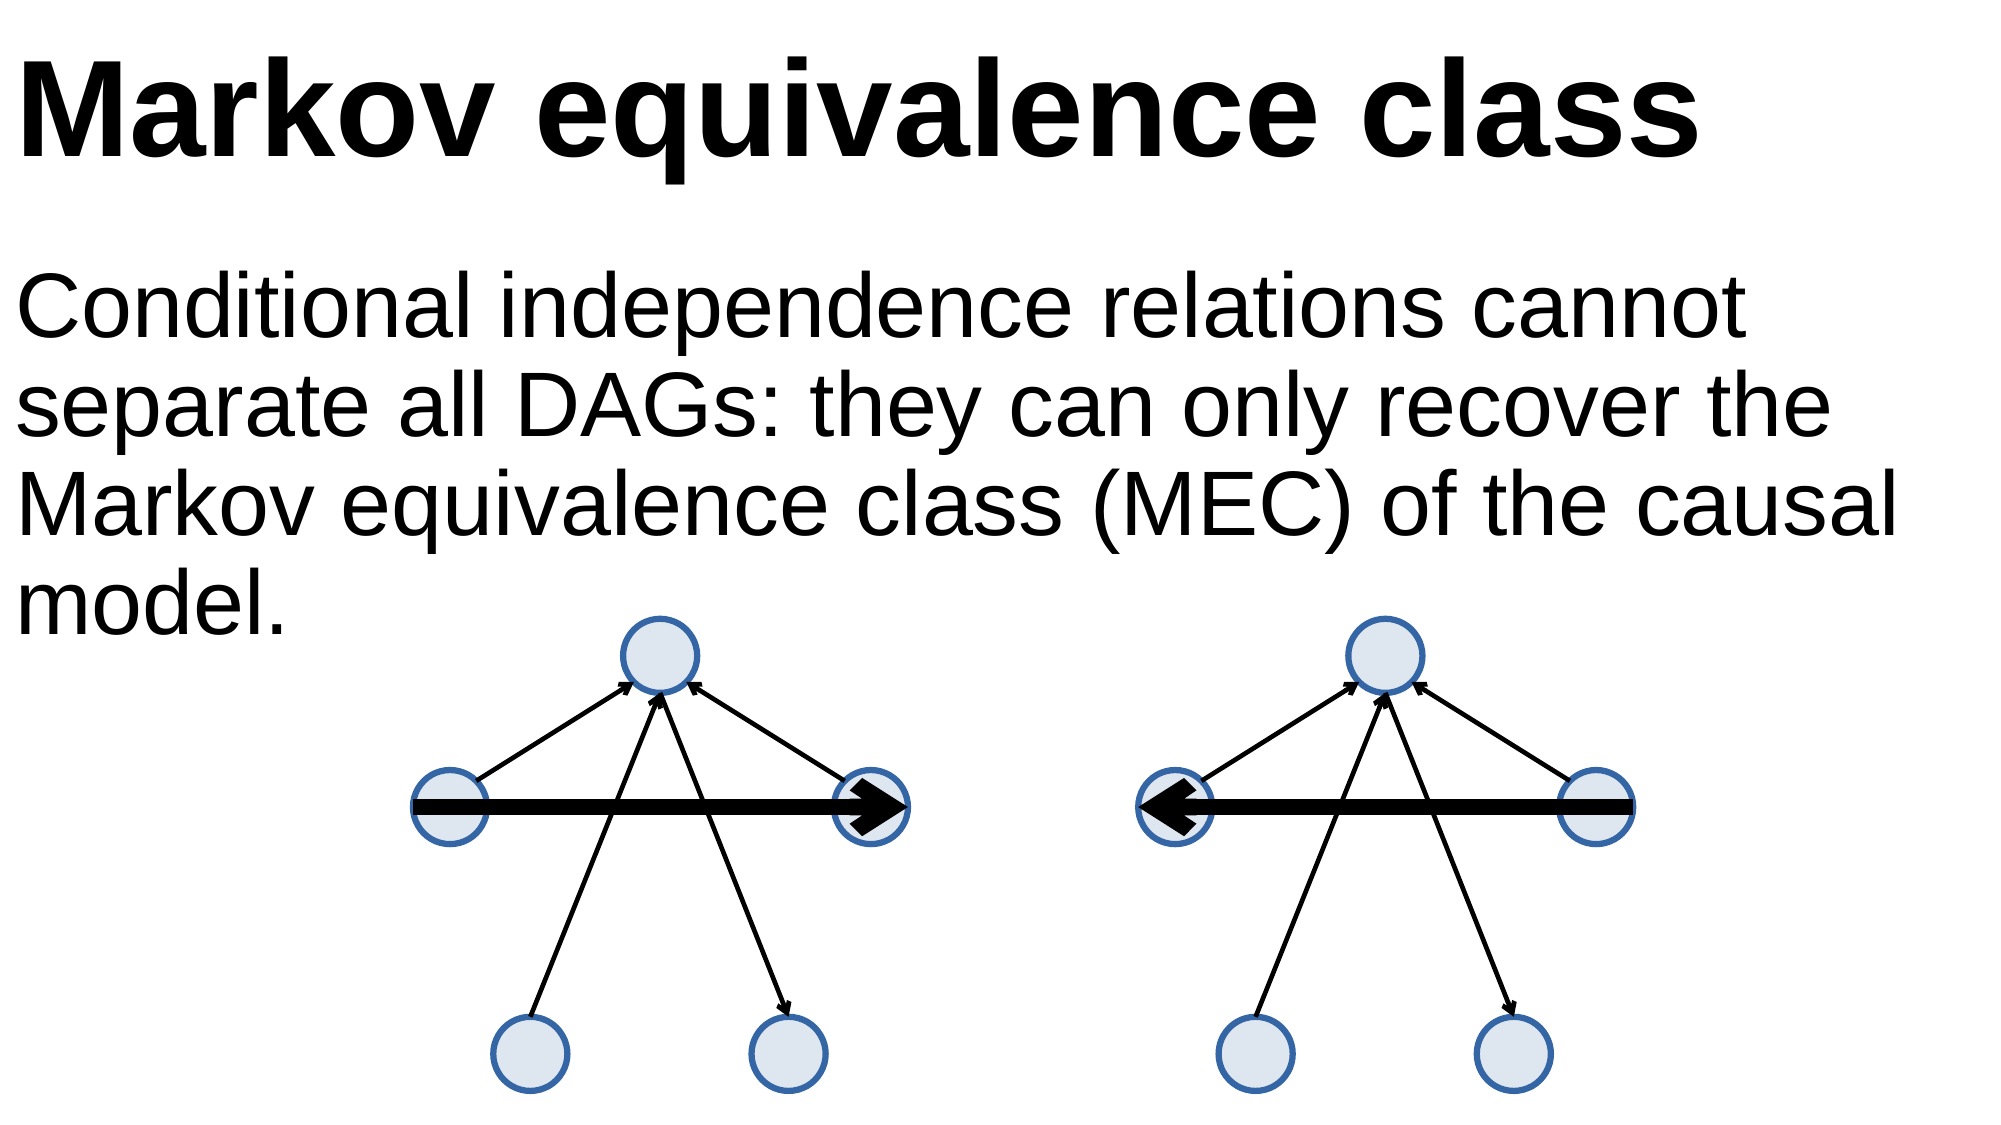

# Markov equivalence class
Conditional independence relations cannot separate all DAGs: they can only recover the Markov equivalence class (MEC) of the causal model.